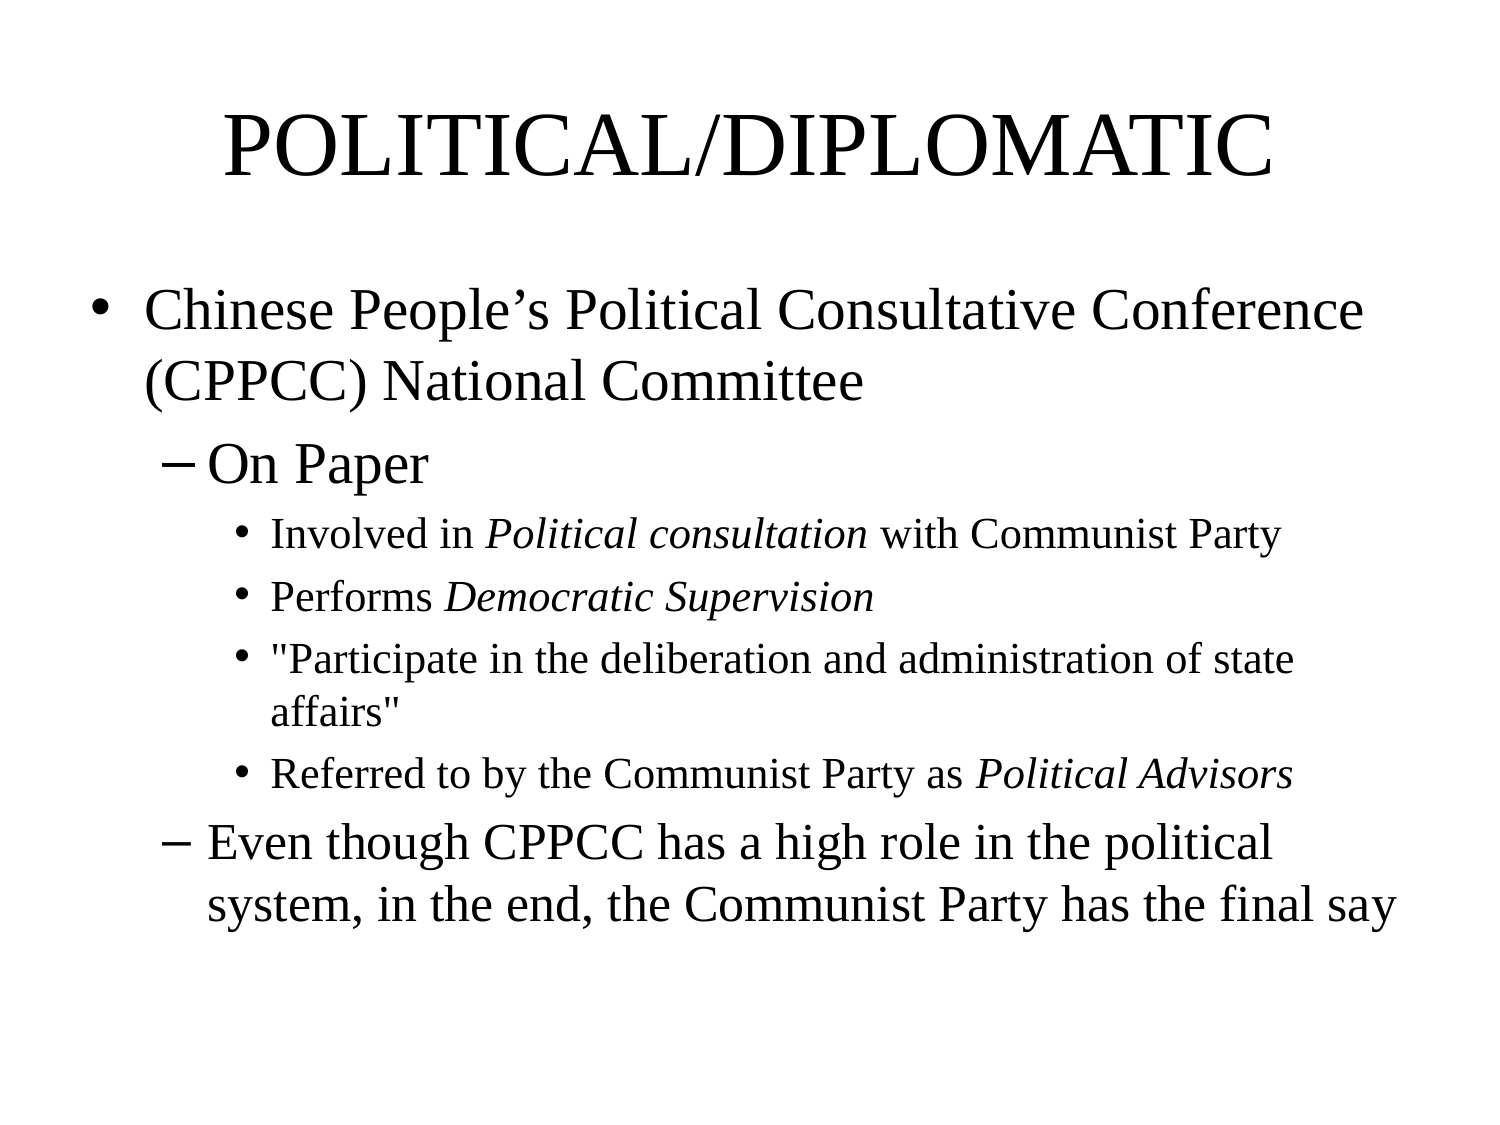

# POLITICAL/DIPLOMATIC
Chinese People’s Political Consultative Conference (CPPCC) National Committee
On Paper
Involved in Political consultation with Communist Party
Performs Democratic Supervision
"Participate in the deliberation and administration of state affairs"
Referred to by the Communist Party as Political Advisors
Even though CPPCC has a high role in the political system, in the end, the Communist Party has the final say